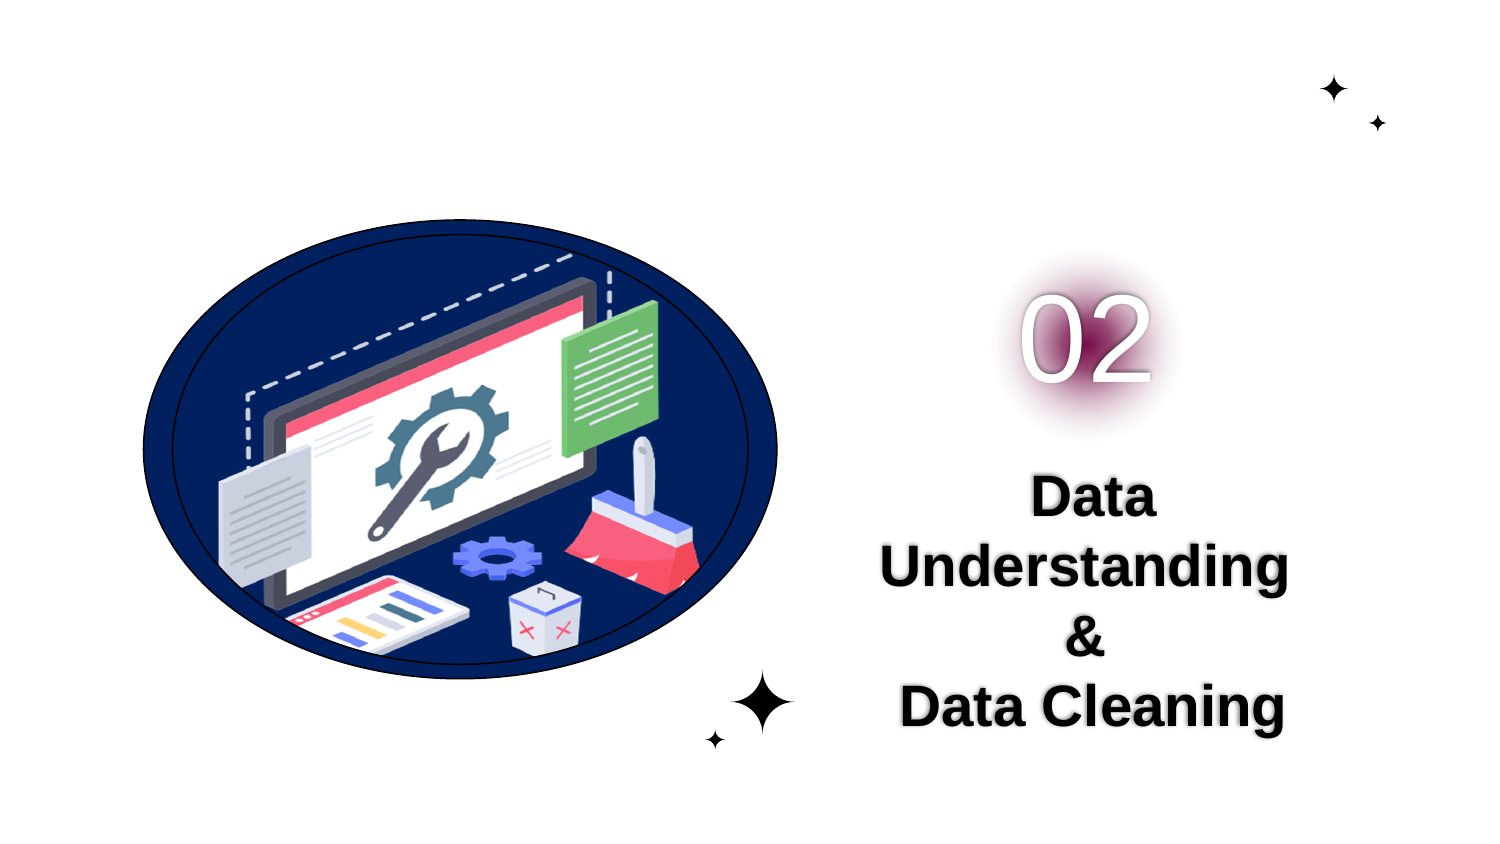

02

# Data Understanding & Data Cleaning